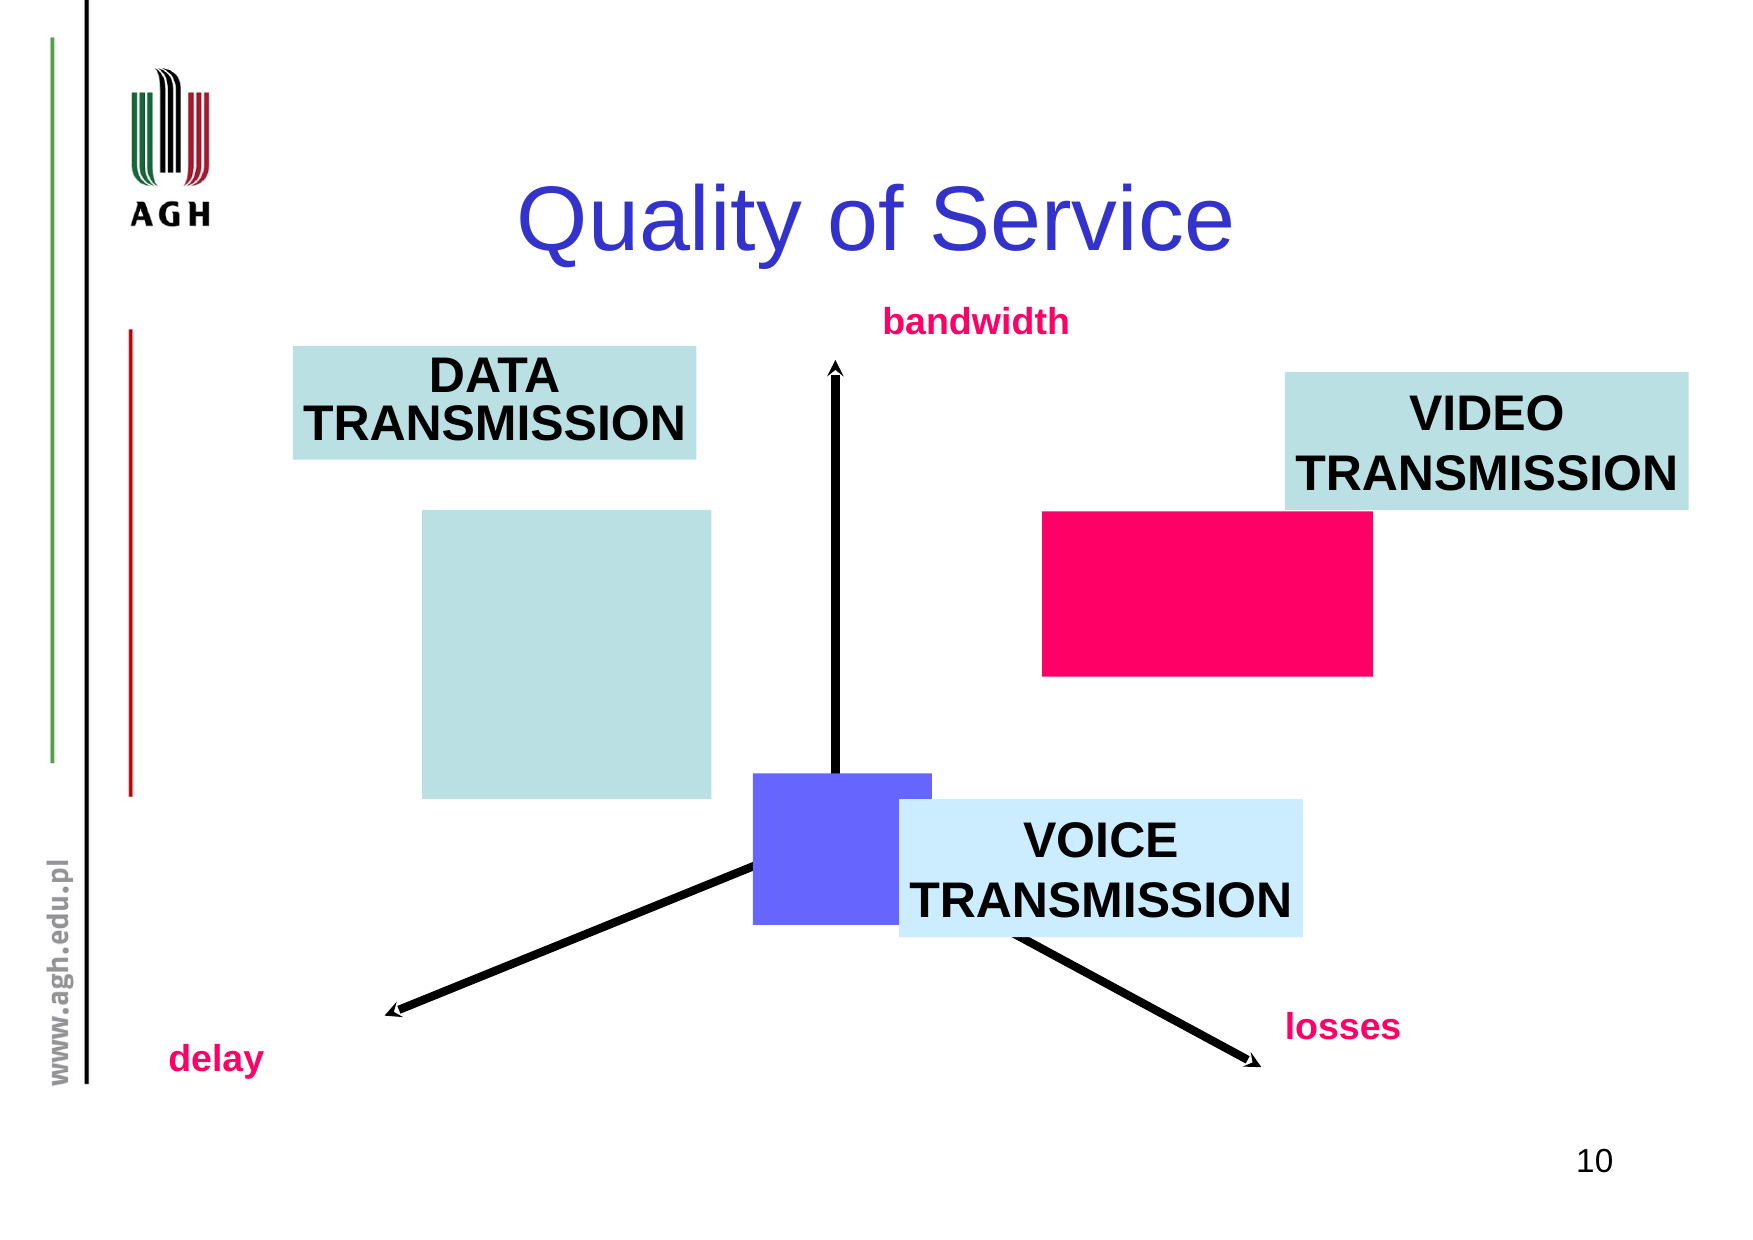

# Quality of Service
bandwidth
DATA
TRANSMISSION
VIDEO
TRANSMISSION

VOICE
TRANSMISSION
losses
delay
10